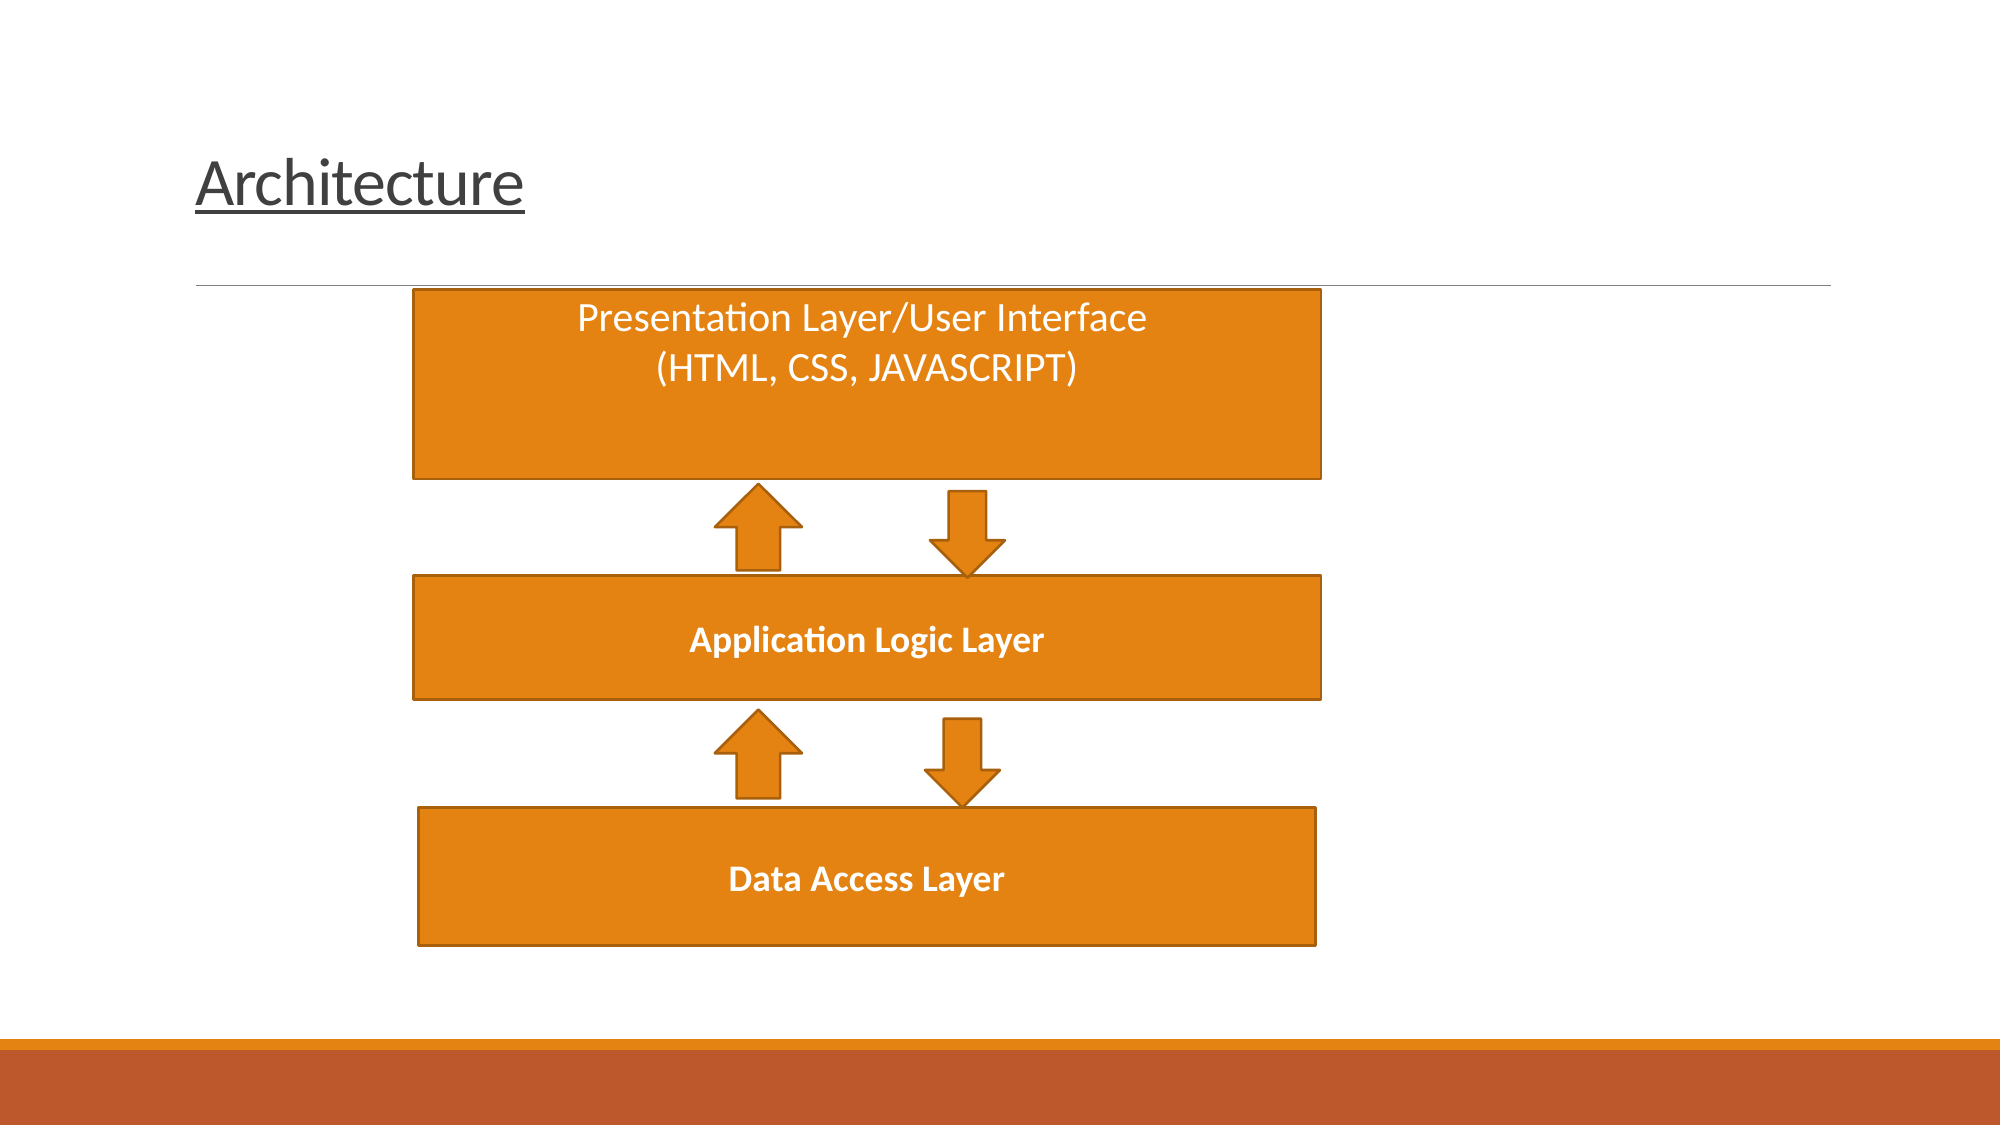

# Architecture
Presentation Layer/User Interface
(HTML, CSS, JAVASCRIPT)

Application Logic Layer

Data Access Layer